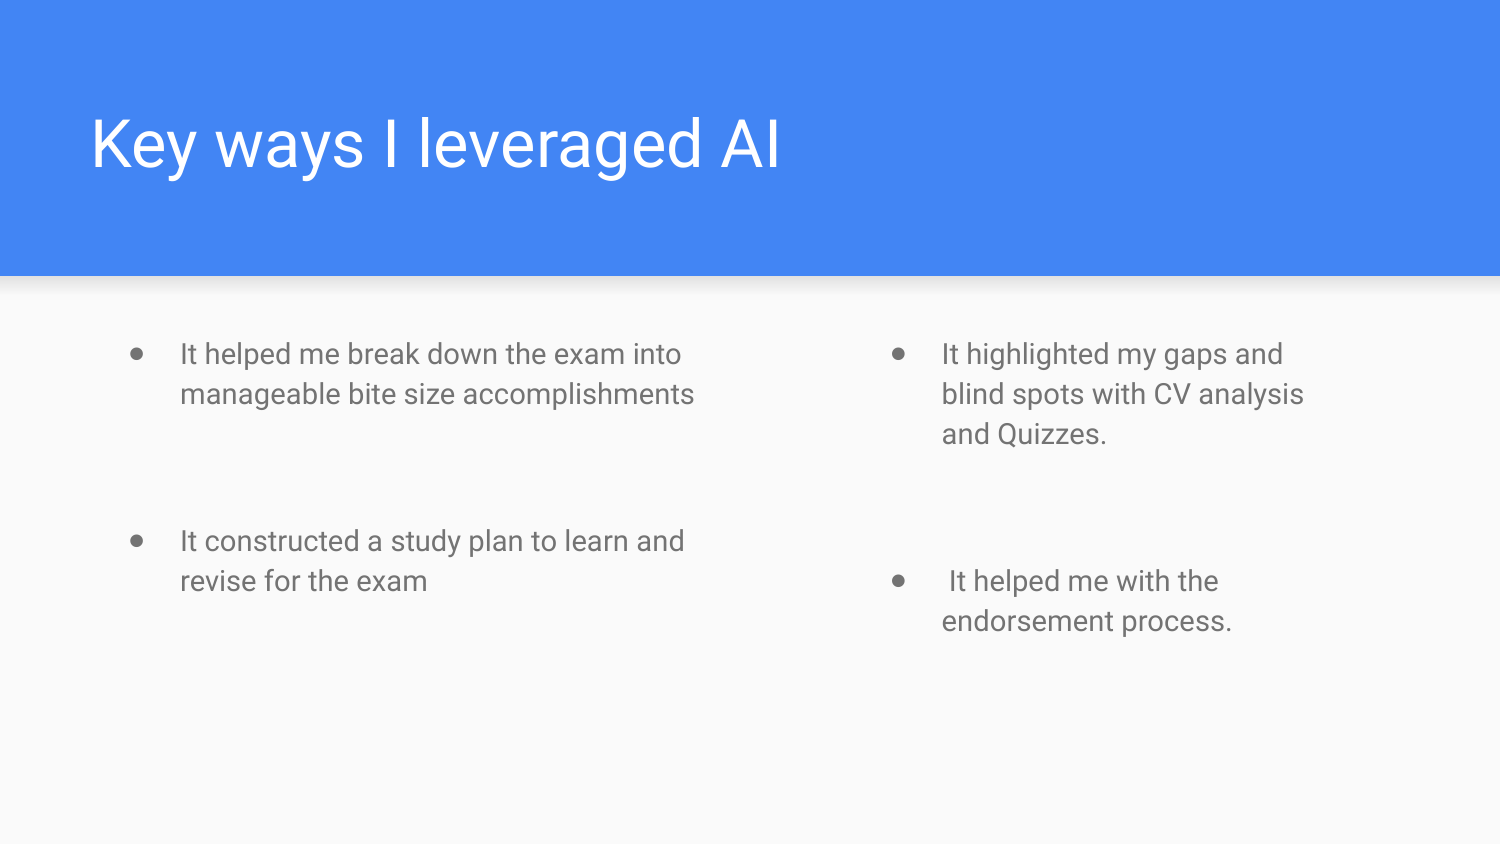

# Key ways I leveraged AI
It helped me break down the exam into manageable bite size accomplishments

It constructed a study plan to learn and revise for the exam

It highlighted my gaps and blind spots with CV analysis and Quizzes.

 It helped me with the endorsement process.